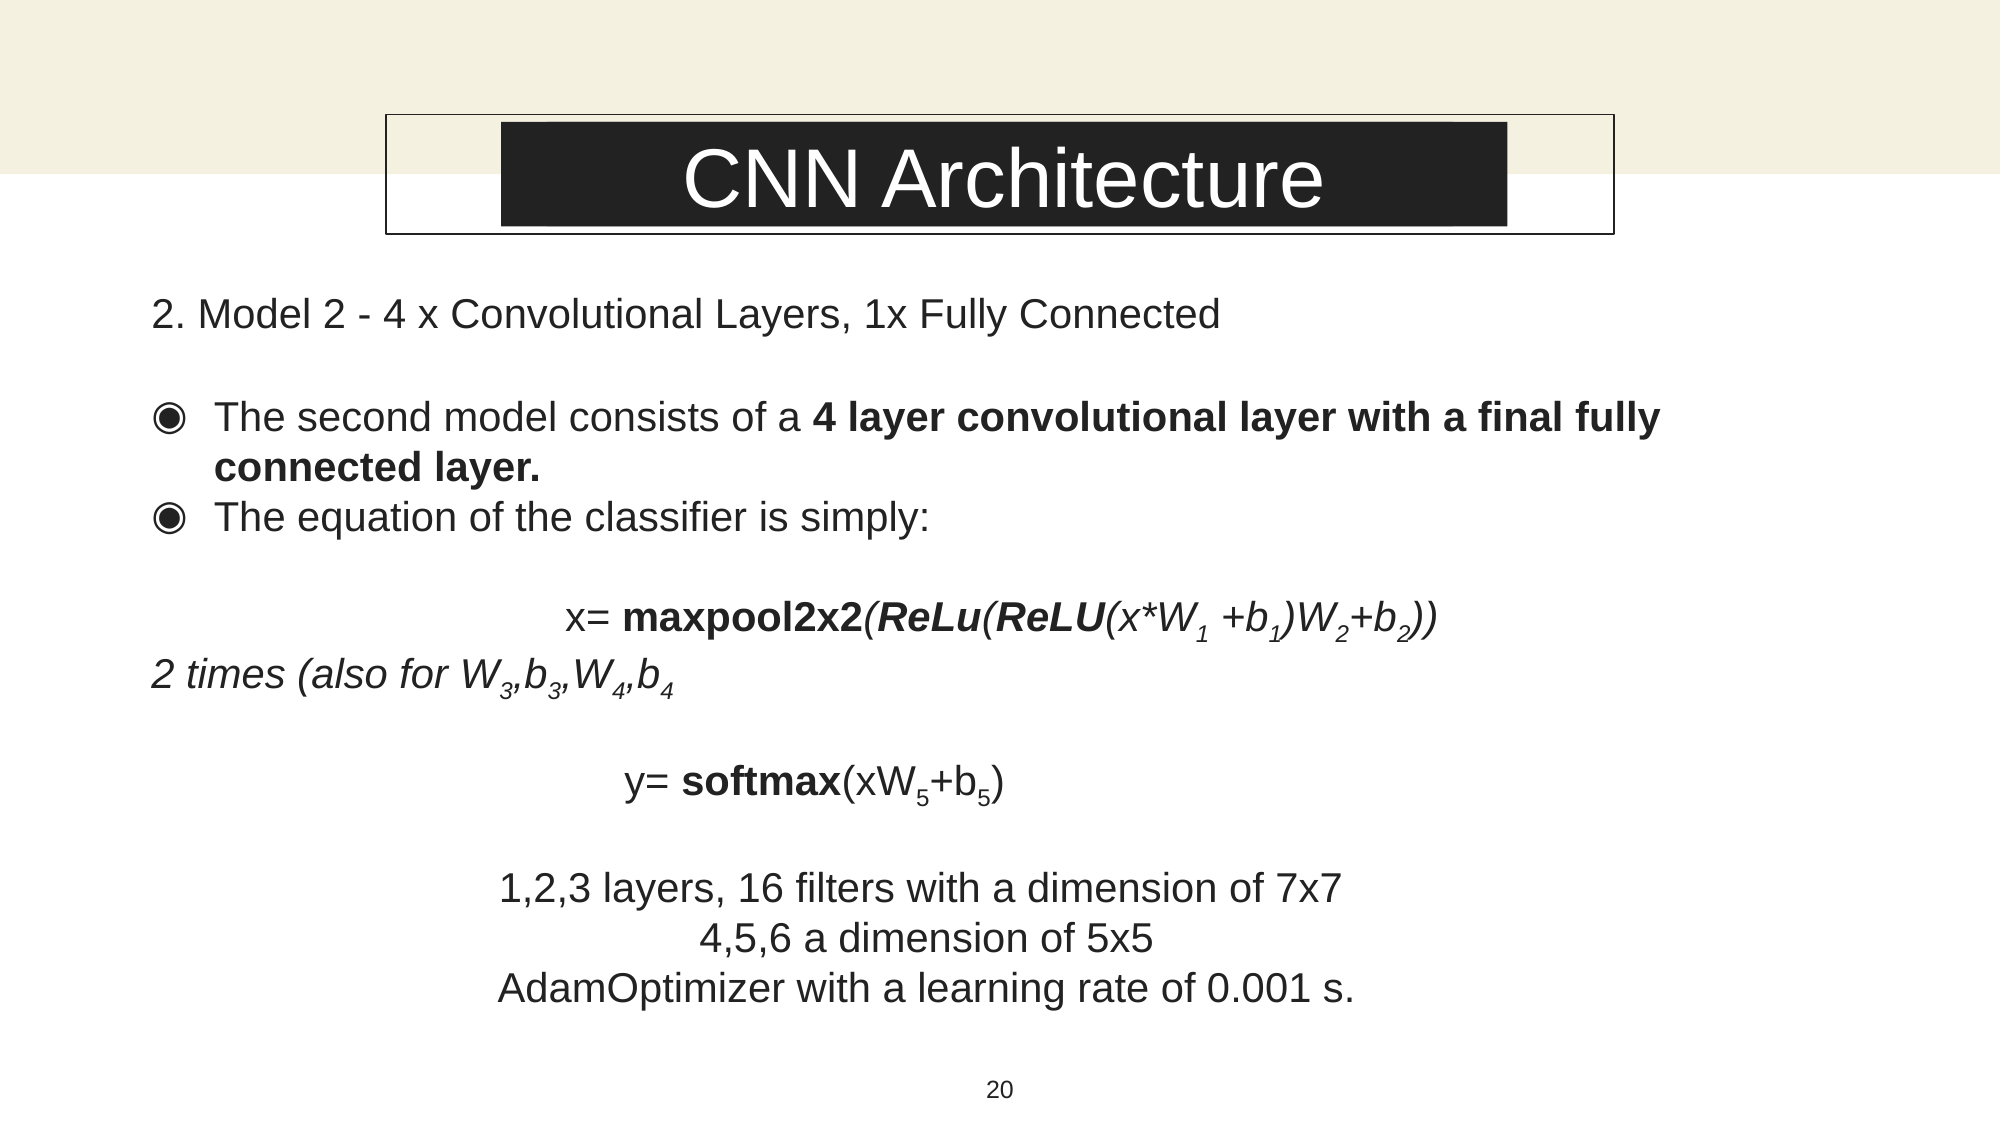

About this template
CNN Architecture
2. Model 2 - 4 x Convolutional Layers, 1x Fully Connected
The second model consists of a 4 layer convolutional layer with a final fully connected layer.
The equation of the classifier is simply:

	x= maxpool2x2(ReLu(ReLU(x*W1 +b1)W2+b2))
2 times (also for W3,b3,W4,b4

 			  y= softmax(xW5+b5)

1,2,3 layers, 16 filters with a dimension of 7x7
4,5,6 a dimension of 5x5
AdamOptimizer with a learning rate of 0.001 s.

20